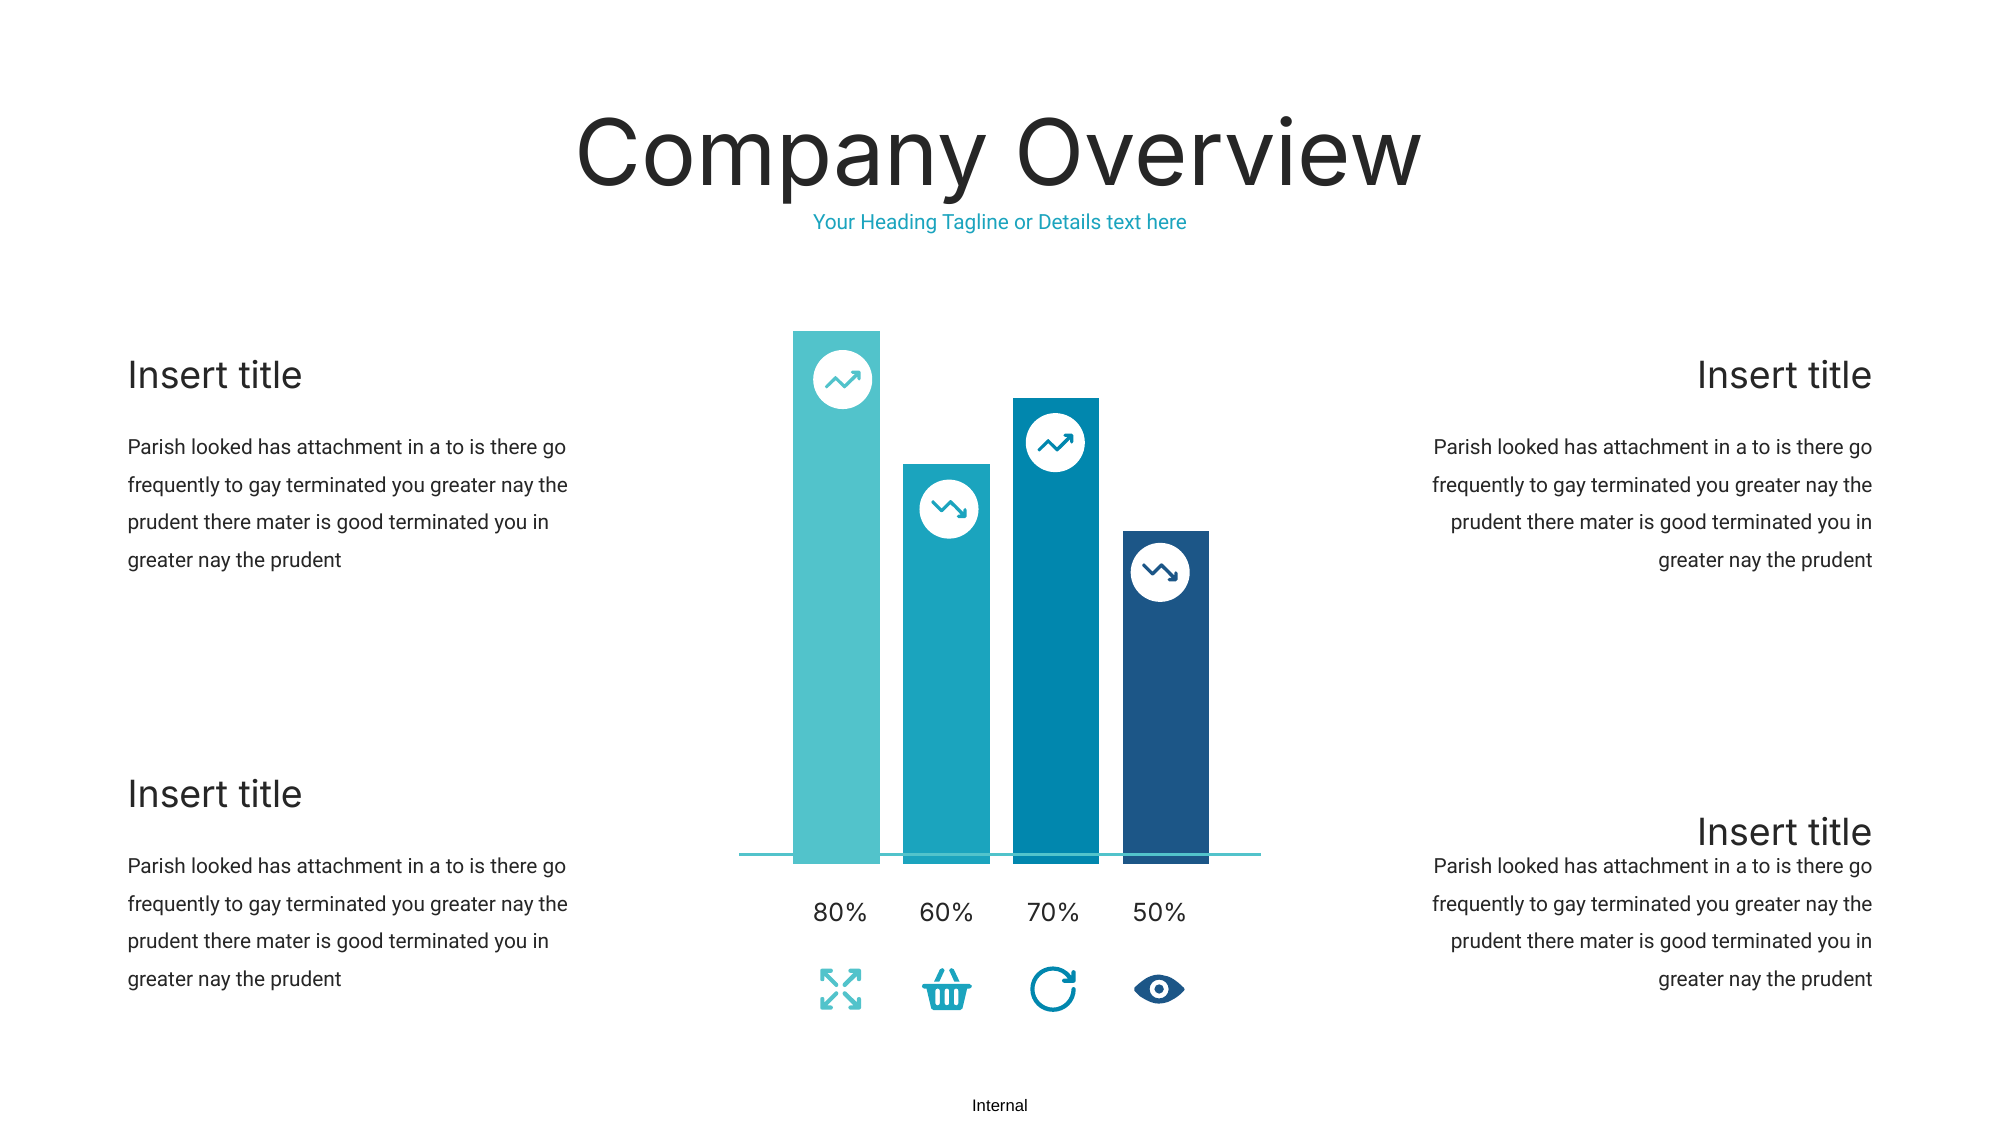

Company Overview
Your Heading Tagline or Details text here

### Chart

| Category | Series 1 | Series 2 | Series 3 | Series 4 |
|---|---|---|---|---|
| Category 1 | 0.8 | 0.6 | 0.7 | 0.5 |
Insert title
Insert title

Parish looked has attachment in a to is there go
frequently to gay terminated you greater nay the prudent there mater is good terminated you in greater nay the prudent
Parish looked has attachment in a to is there go
frequently to gay terminated you greater nay the prudent there mater is good terminated you in greater nay the prudent

Insert title
Insert title
Parish looked has attachment in a to is there go
frequently to gay terminated you greater nay the prudent there mater is good terminated you in greater nay the prudent
Parish looked has attachment in a to is there go
frequently to gay terminated you greater nay the prudent there mater is good terminated you in greater nay the prudent
80%
60%
70%
50%